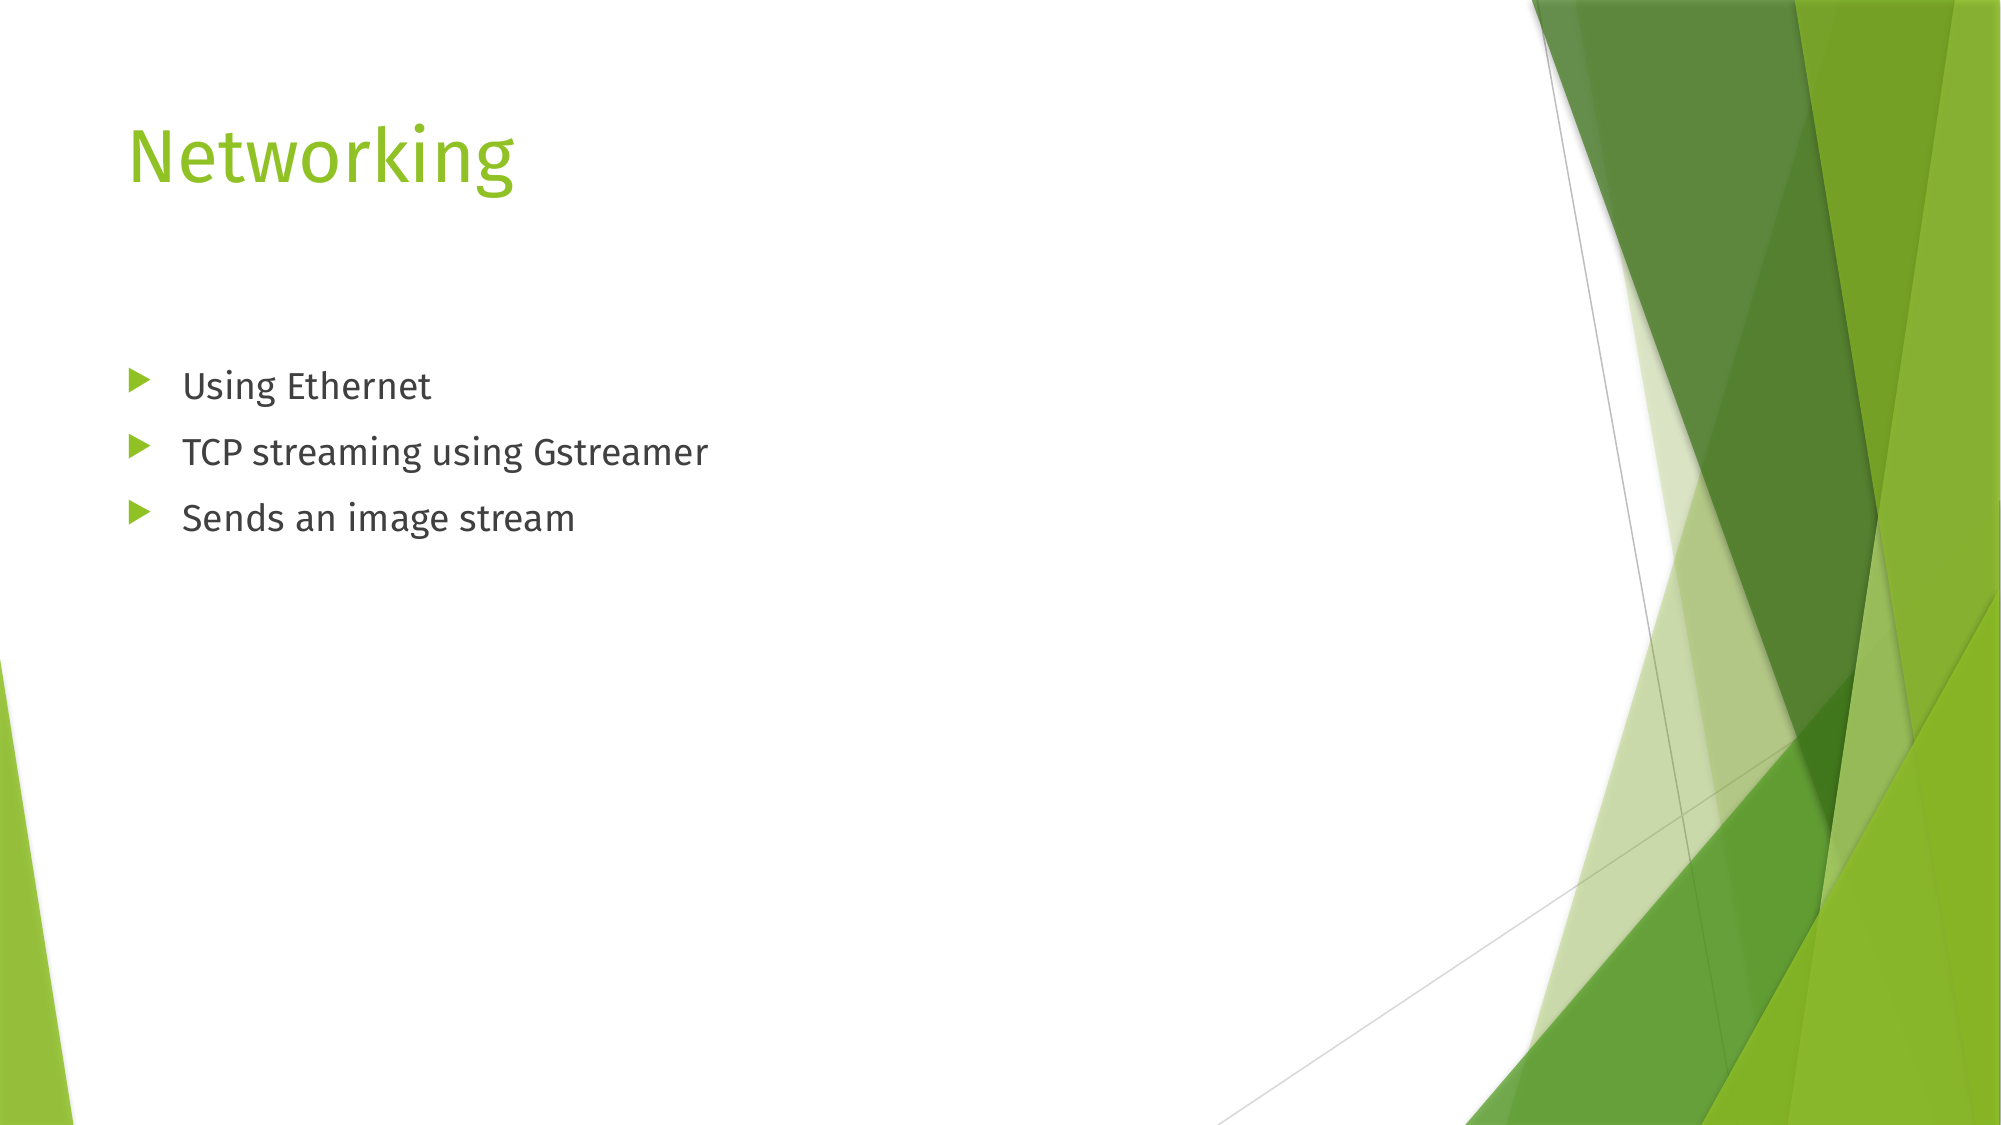

# Networking
Using Ethernet
TCP streaming using Gstreamer
Sends an image stream